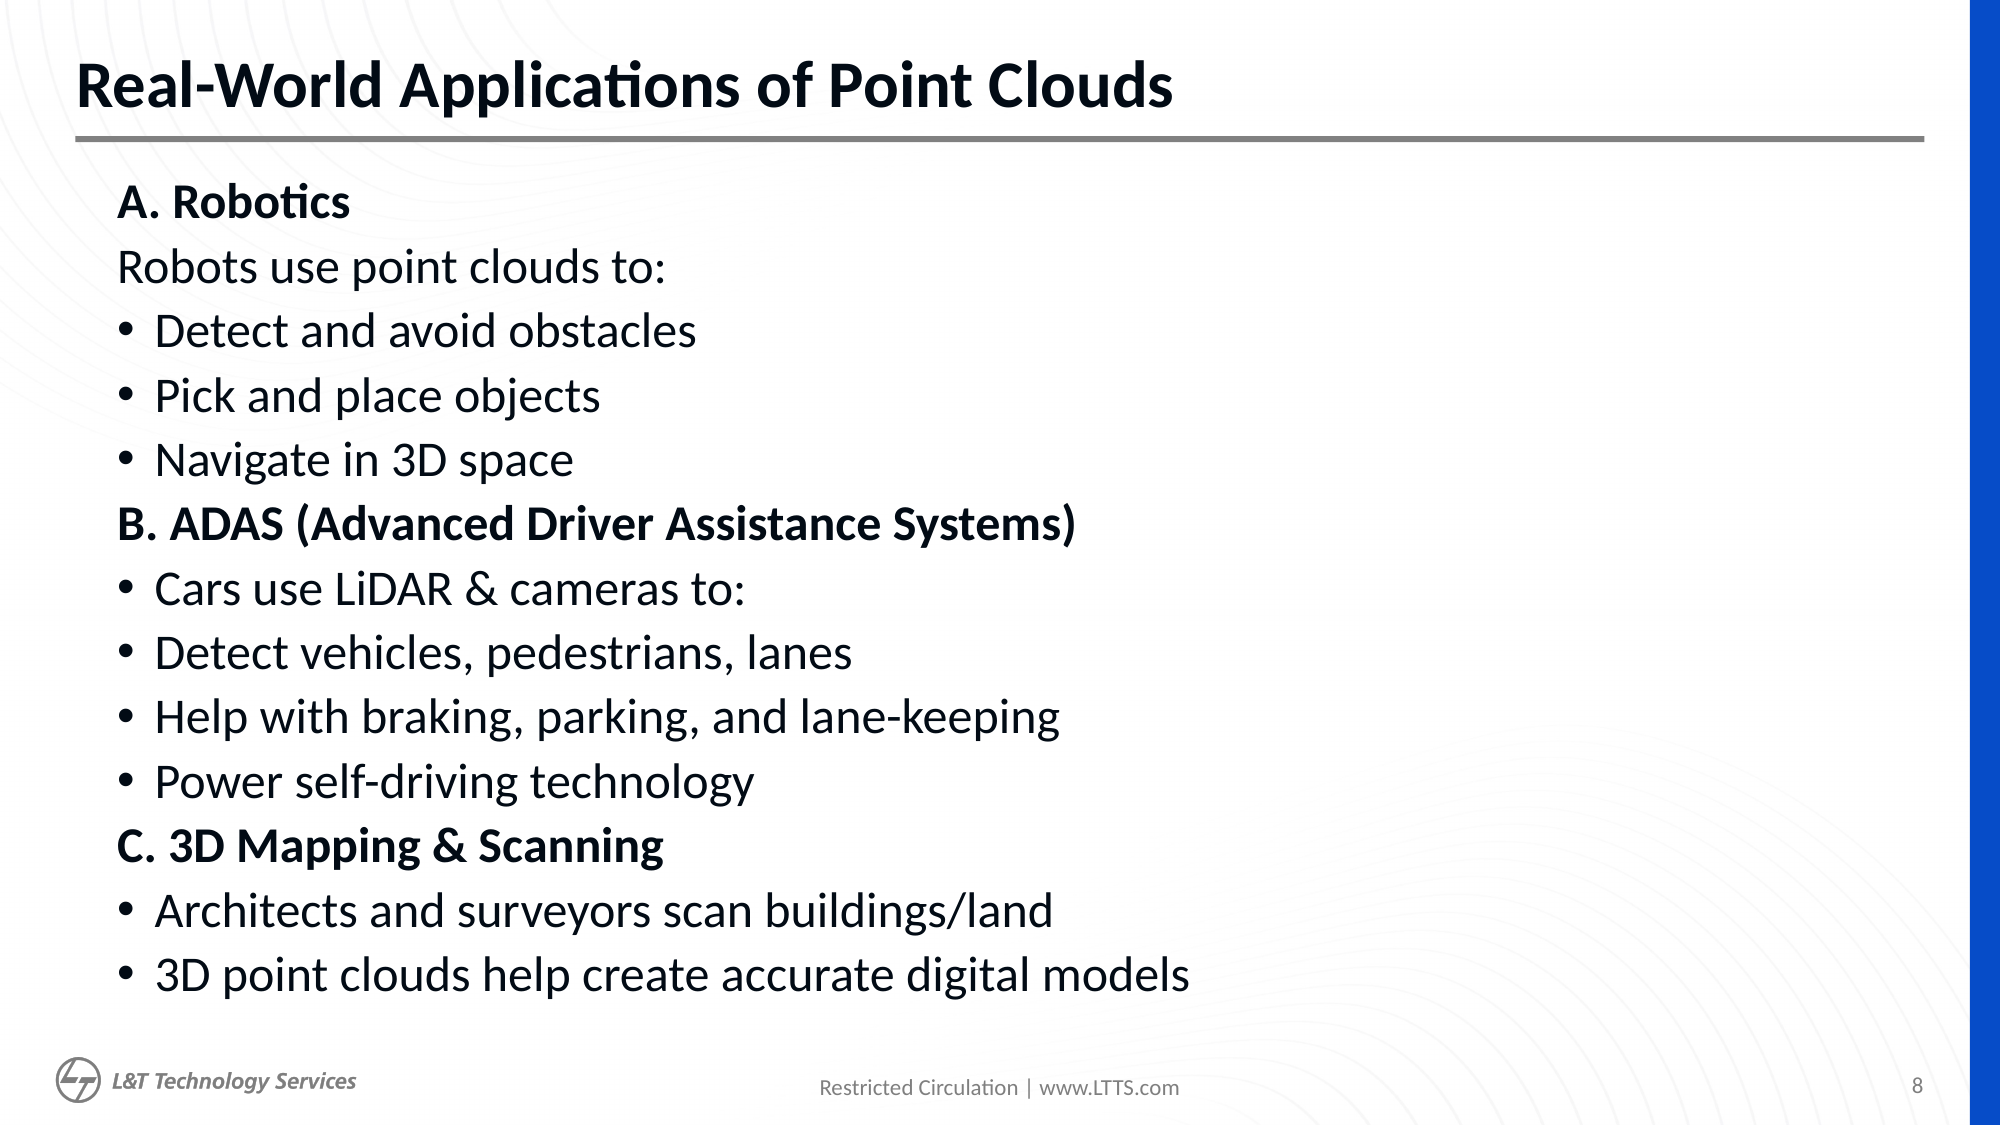

# Real-World Applications of Point Clouds
A. Robotics
Robots use point clouds to:
Detect and avoid obstacles
Pick and place objects
Navigate in 3D space
B. ADAS (Advanced Driver Assistance Systems)
Cars use LiDAR & cameras to:
Detect vehicles, pedestrians, lanes
Help with braking, parking, and lane-keeping
Power self-driving technology
C. 3D Mapping & Scanning
Architects and surveyors scan buildings/land
3D point clouds help create accurate digital models